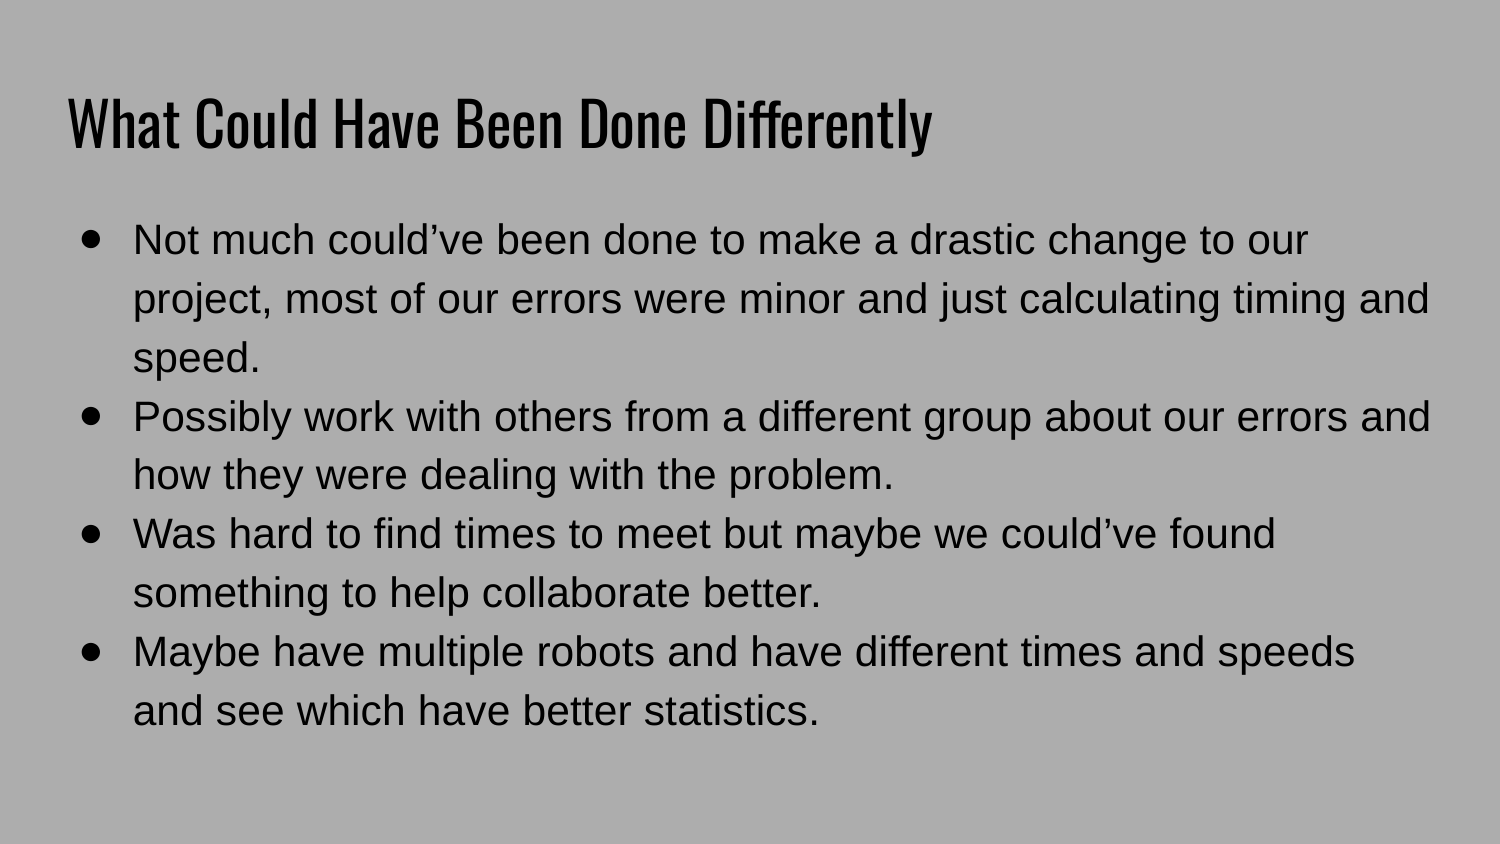

# What Could Have Been Done Differently
Not much could’ve been done to make a drastic change to our project, most of our errors were minor and just calculating timing and speed.
Possibly work with others from a different group about our errors and how they were dealing with the problem.
Was hard to find times to meet but maybe we could’ve found something to help collaborate better.
Maybe have multiple robots and have different times and speeds and see which have better statistics.